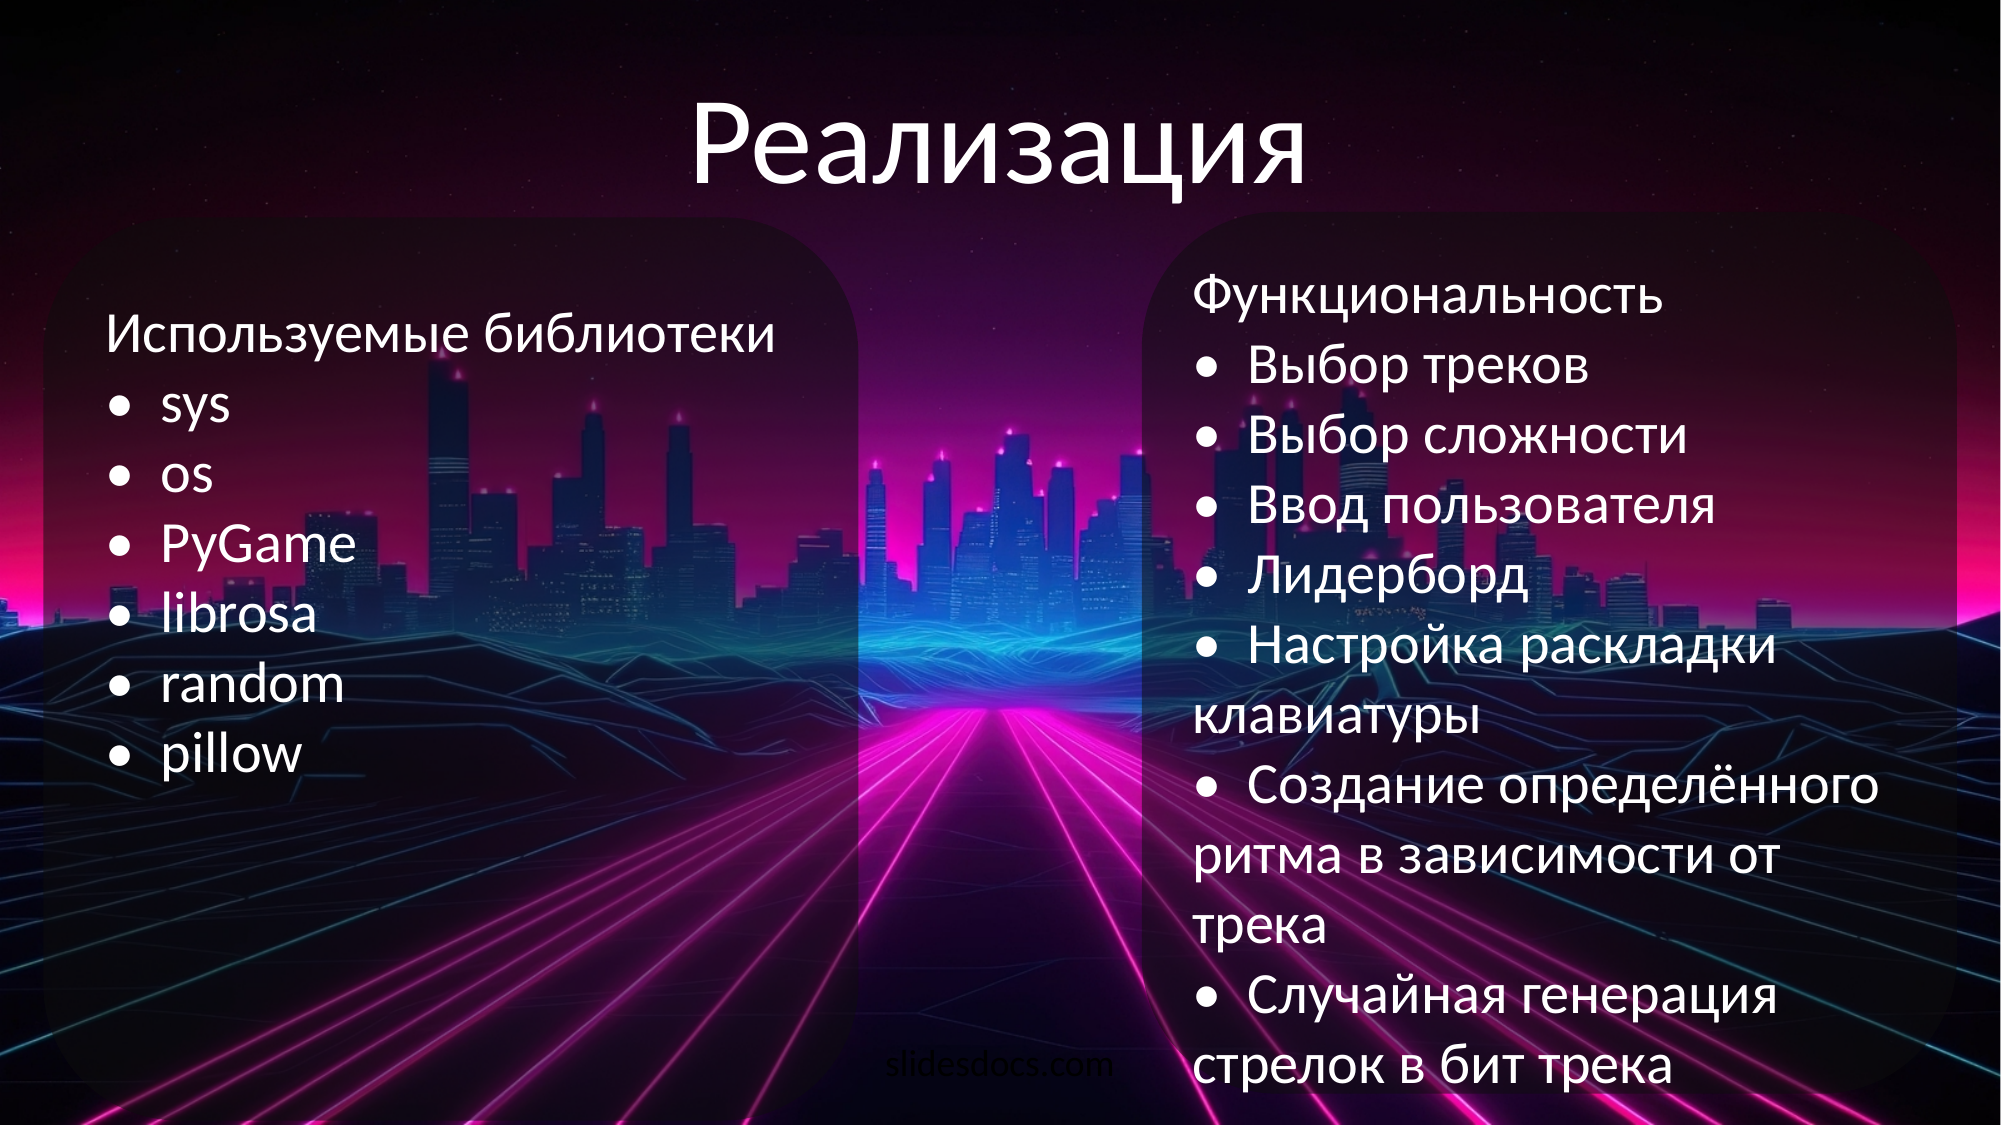

Реализация

Функциональность
•  Выбор треков
•  Выбор сложности
•  Ввод пользователя
•  Лидерборд
•  Настройка раскладки клавиатуры
•  Создание определённого ритма в зависимости от трека
•  Случайная генерация стрелок в бит трека
Используемые библиотеки
•  sys
•  os
•  PyGame
•  librosa
•  random
•  pillow
slidesdocs.com